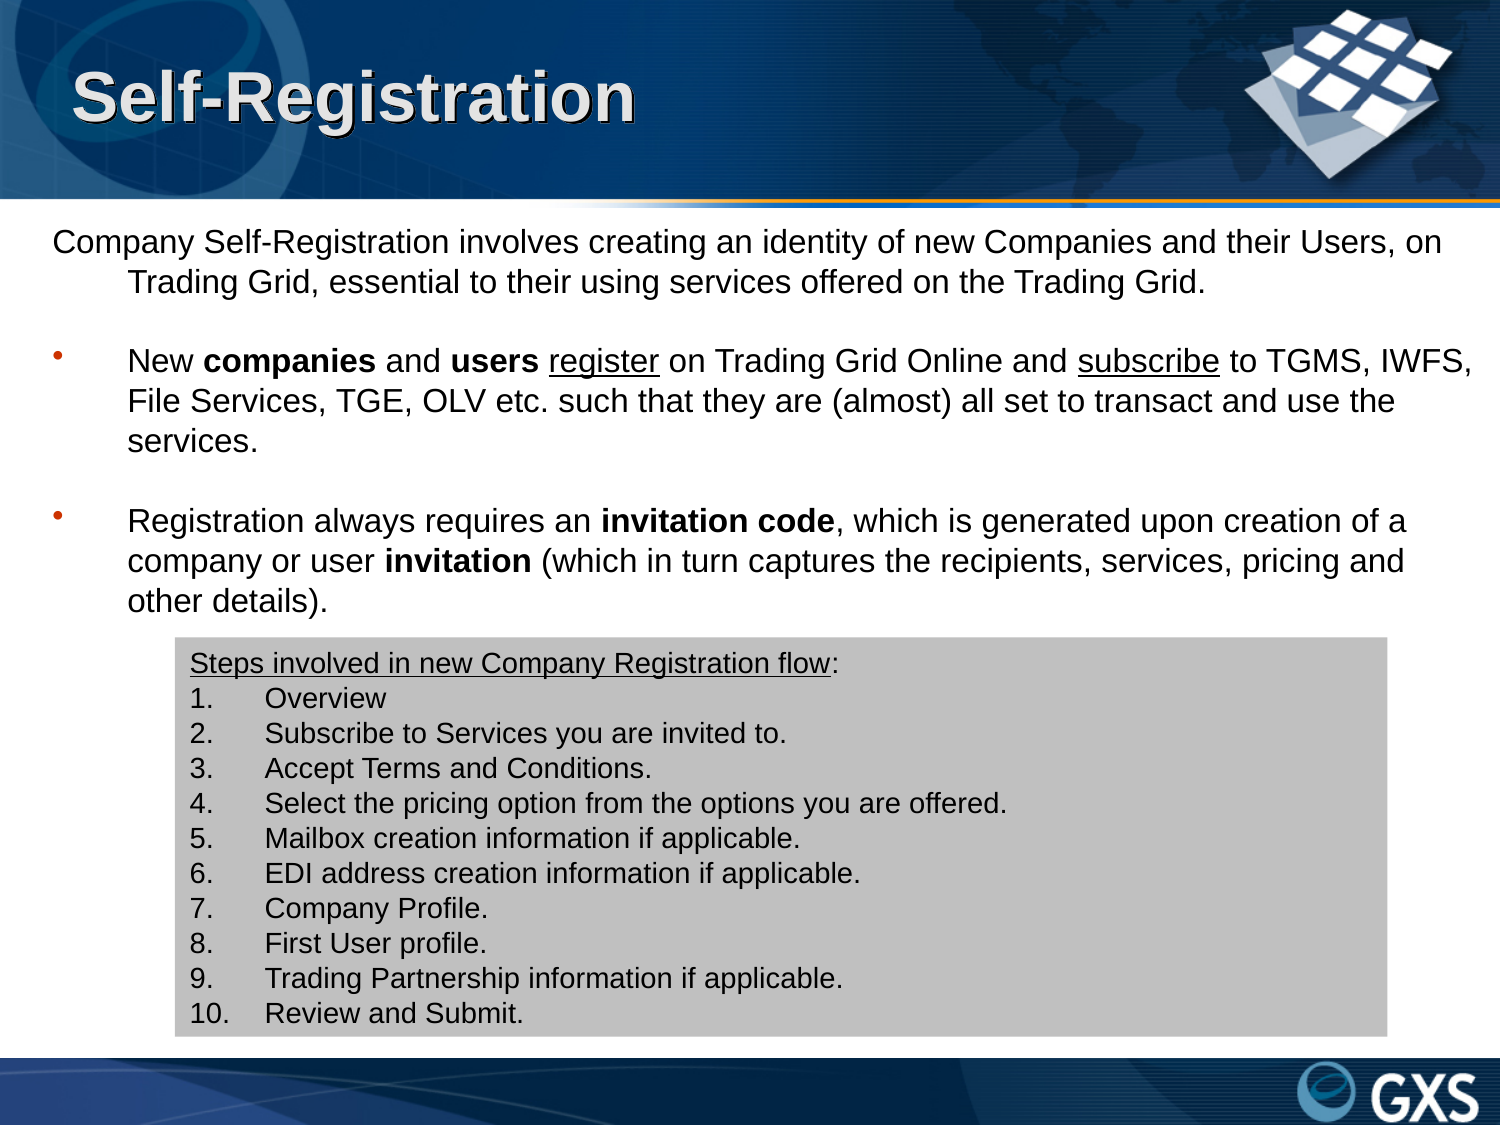

# Self-Registration

Company Self-Registration involves creating an identity of new Companies and their Users, on Trading Grid, essential to their using services offered on the Trading Grid.

New companies and users register on Trading Grid Online and subscribe to TGMS, IWFS, File Services, TGE, OLV etc. such that they are (almost) all set to transact and use the services.

Registration always requires an invitation code, which is generated upon creation of a company or user invitation (which in turn captures the recipients, services, pricing and other details).

Steps involved in new Company Registration flow:
Overview
Subscribe to Services you are invited to.
Accept Terms and Conditions.
Select the pricing option from the options you are offered.
Mailbox creation information if applicable.
EDI address creation information if applicable.
Company Profile.
First User profile.
Trading Partnership information if applicable.
Review and Submit.